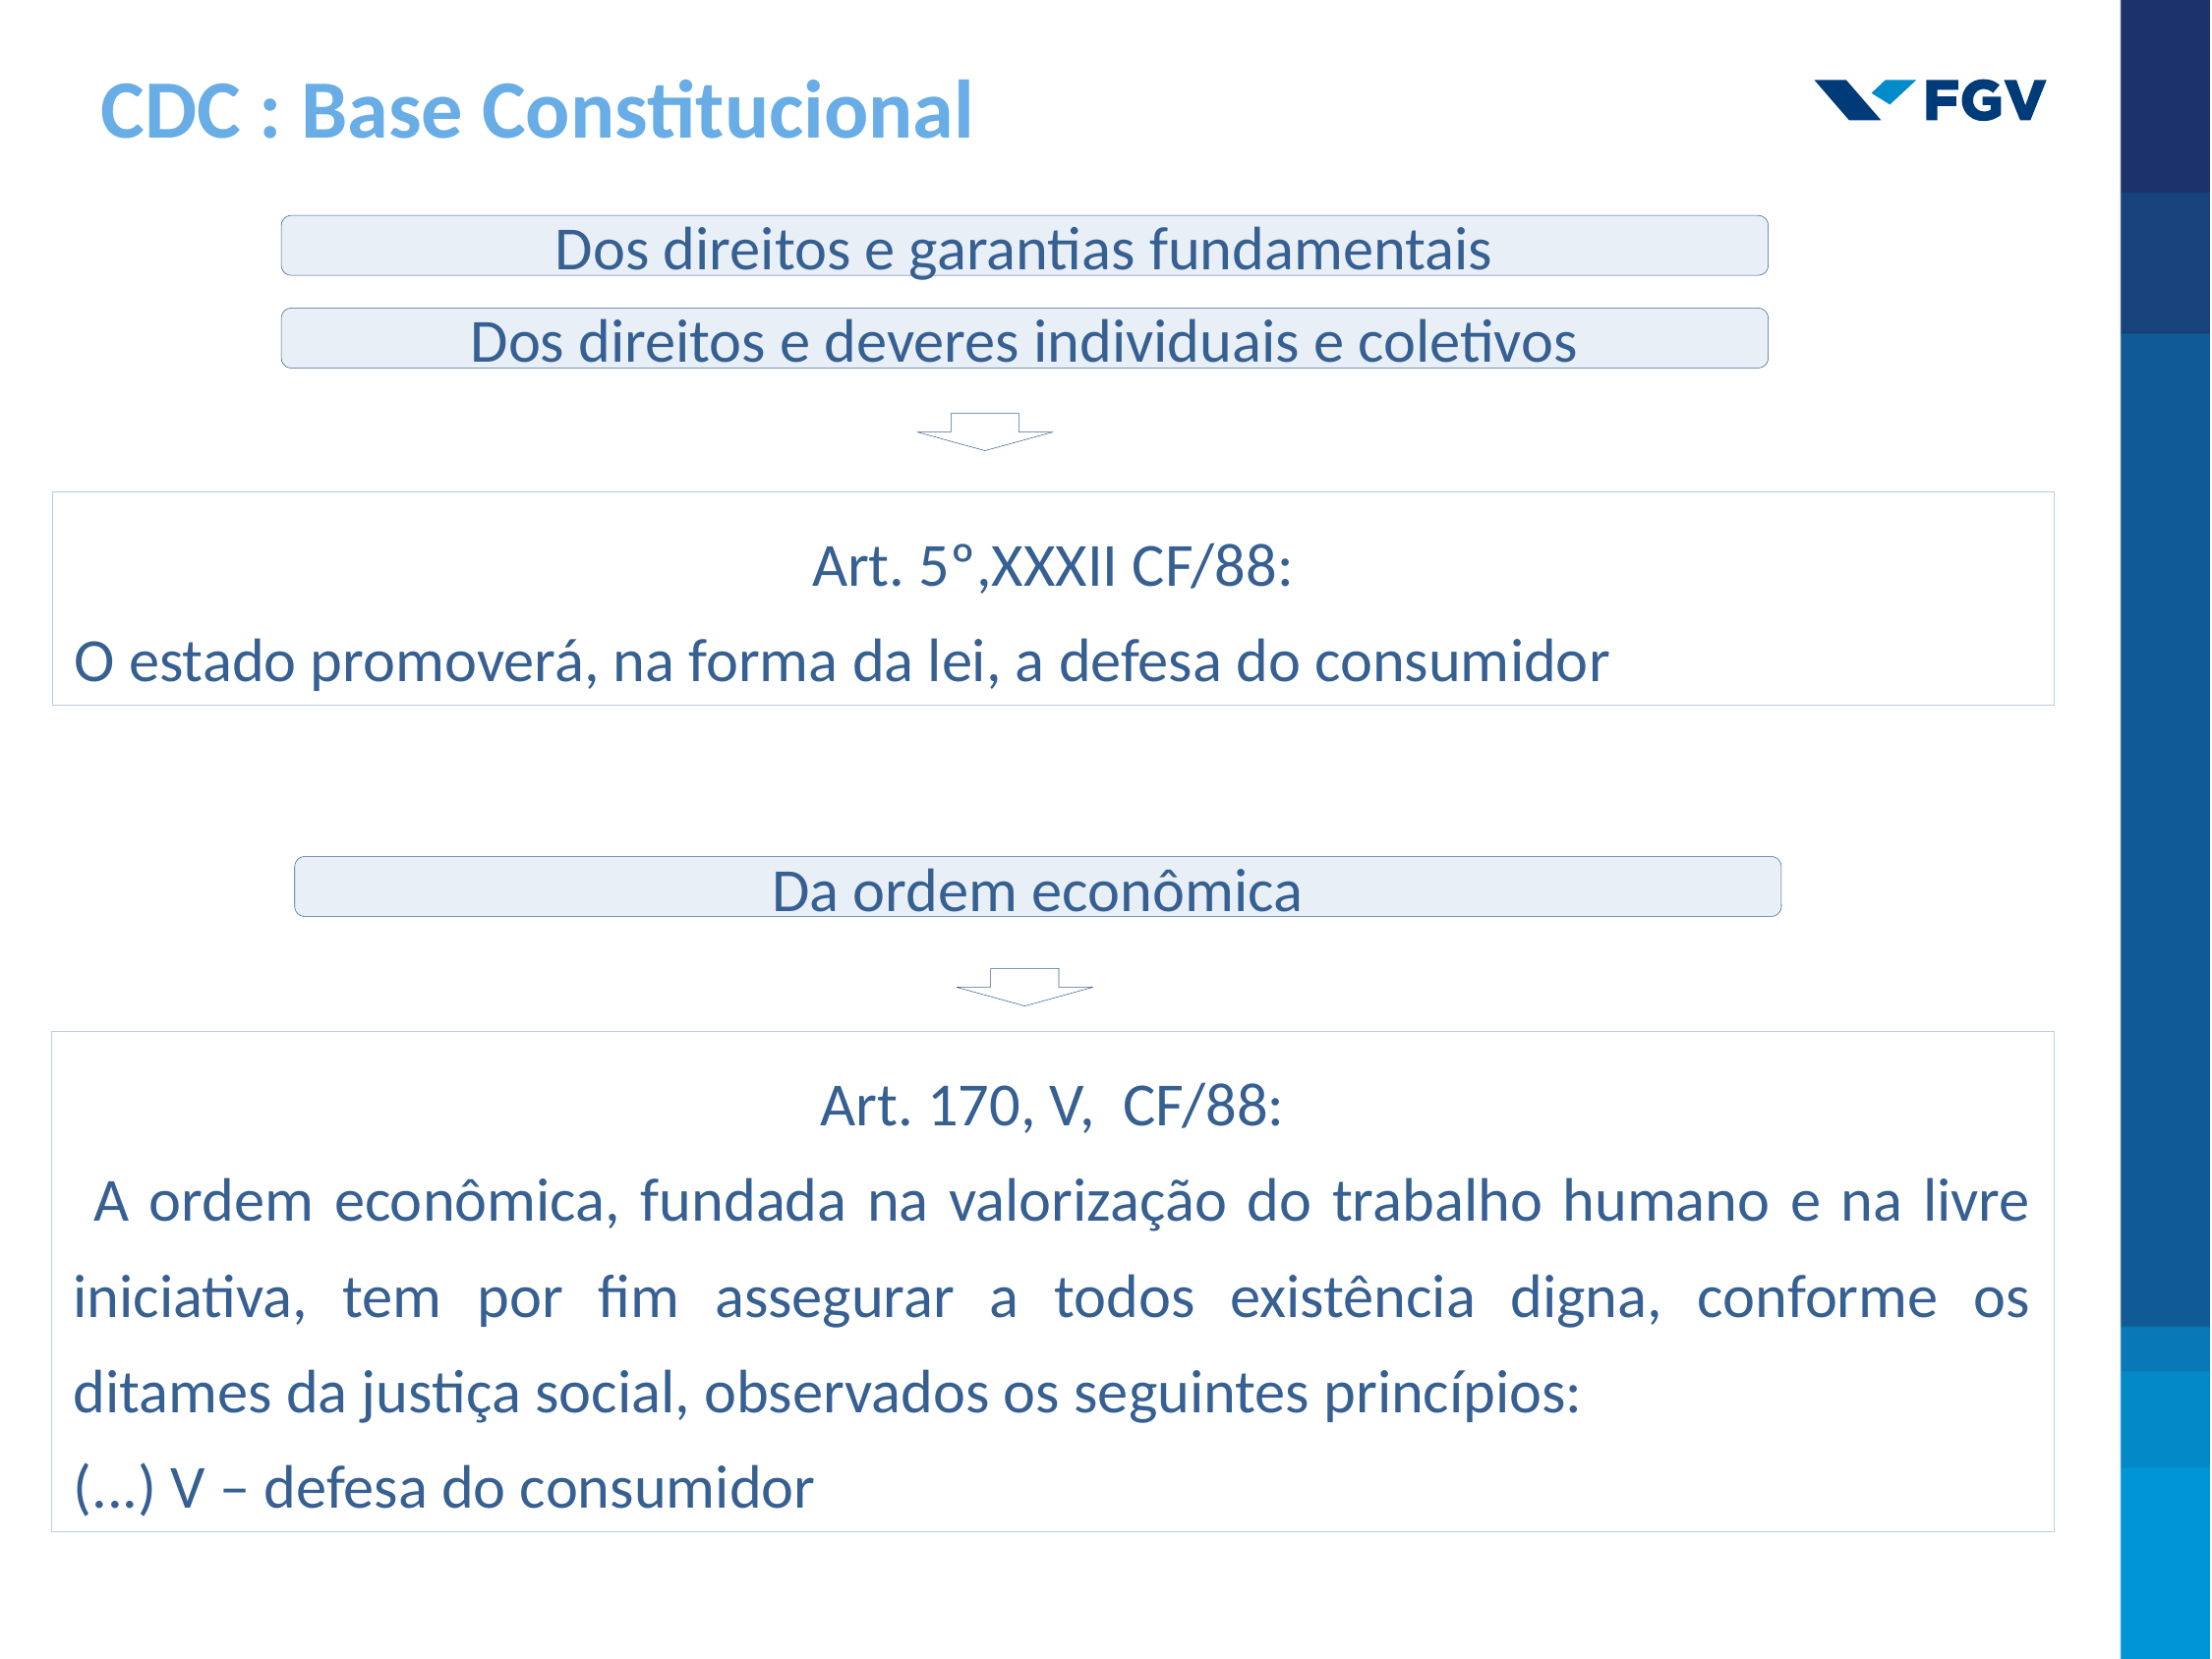

CDC : Base Constitucional
Dos direitos e garantias fundamentais
Dos direitos e deveres individuais e coletivos

Art. 5º,XXXII CF/88:
O estado promoverá, na forma da lei, a defesa do consumidor
Da ordem econômica

Art. 170, V,  CF/88:
 A ordem econômica, fundada na valorização do trabalho humano e na livre iniciativa, tem por fim assegurar a todos existência digna, conforme os ditames da justiça social, observados os seguintes princípios:
(...) V – defesa do consumidor